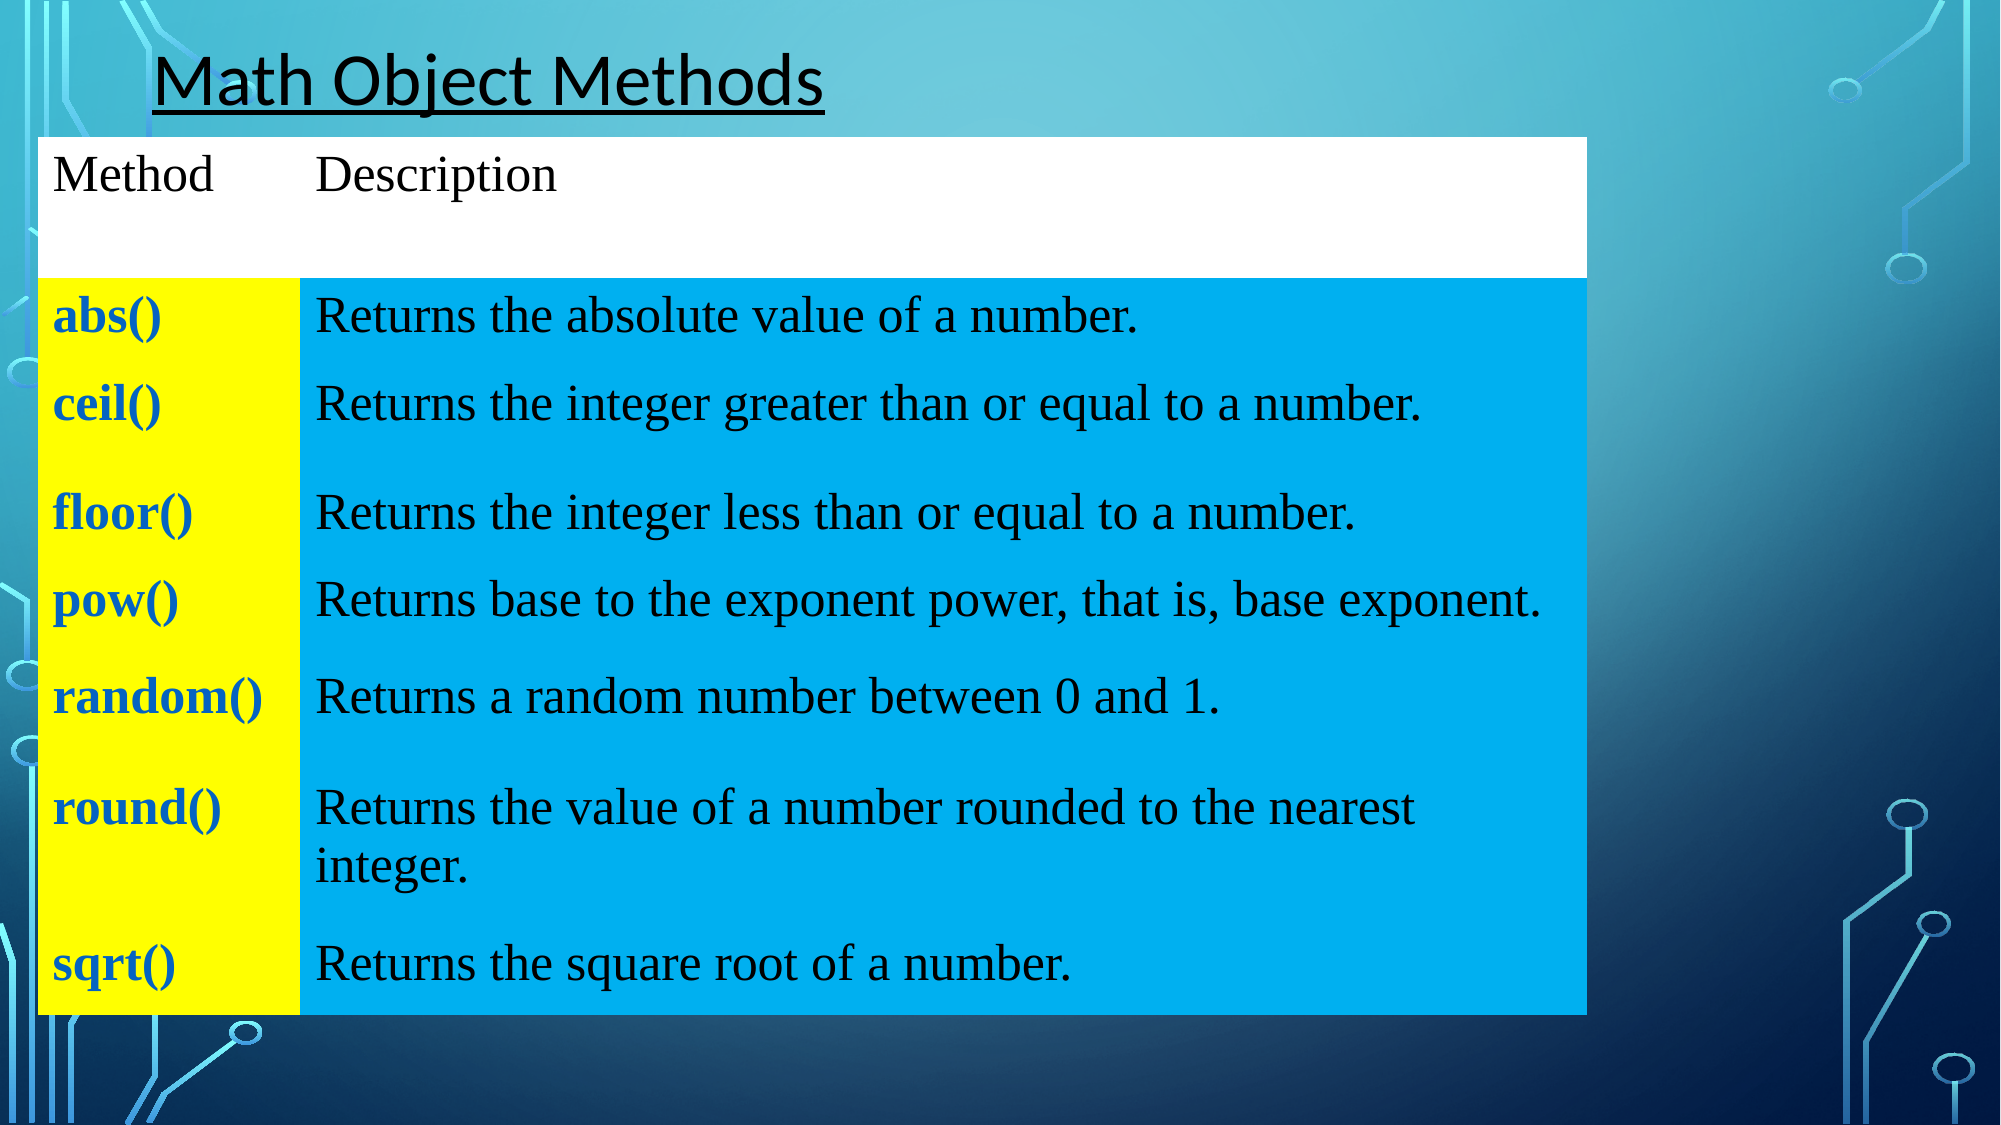

Math Object Methods
| Method | Description |
| --- | --- |
| abs() | Returns the absolute value of a number. |
| ceil() | Returns the integer greater than or equal to a number. |
| floor() | Returns the integer less than or equal to a number. |
| pow() | Returns base to the exponent power, that is, base exponent. |
| random() | Returns a random number between 0 and 1. |
| round() | Returns the value of a number rounded to the nearest integer. |
| sqrt() | Returns the square root of a number. |